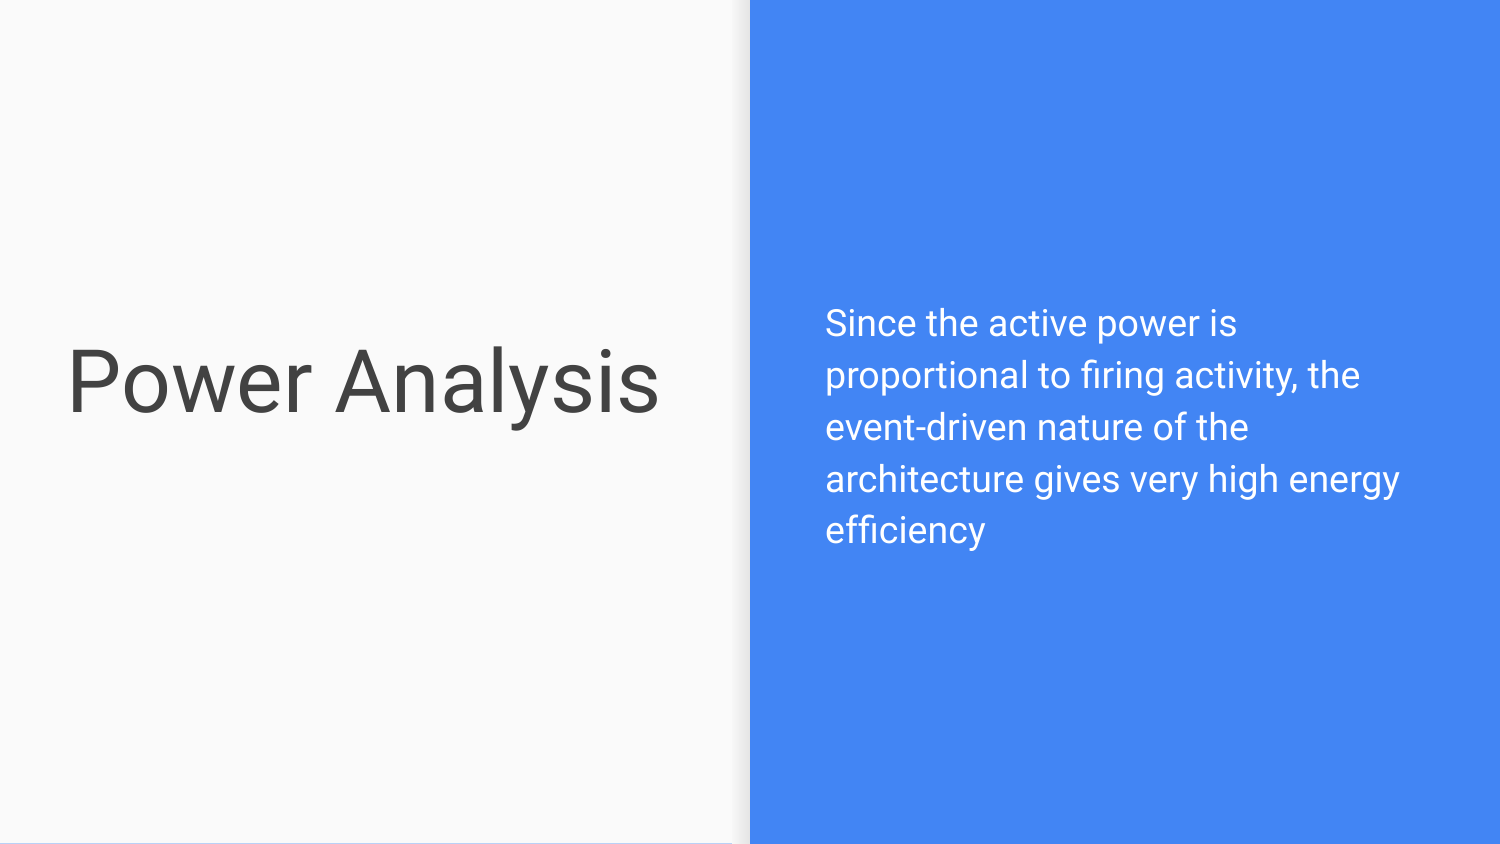

Since the active power is proportional to ﬁring activity, the event-driven nature of the architecture gives very high energy efﬁciency
# Power Analysis